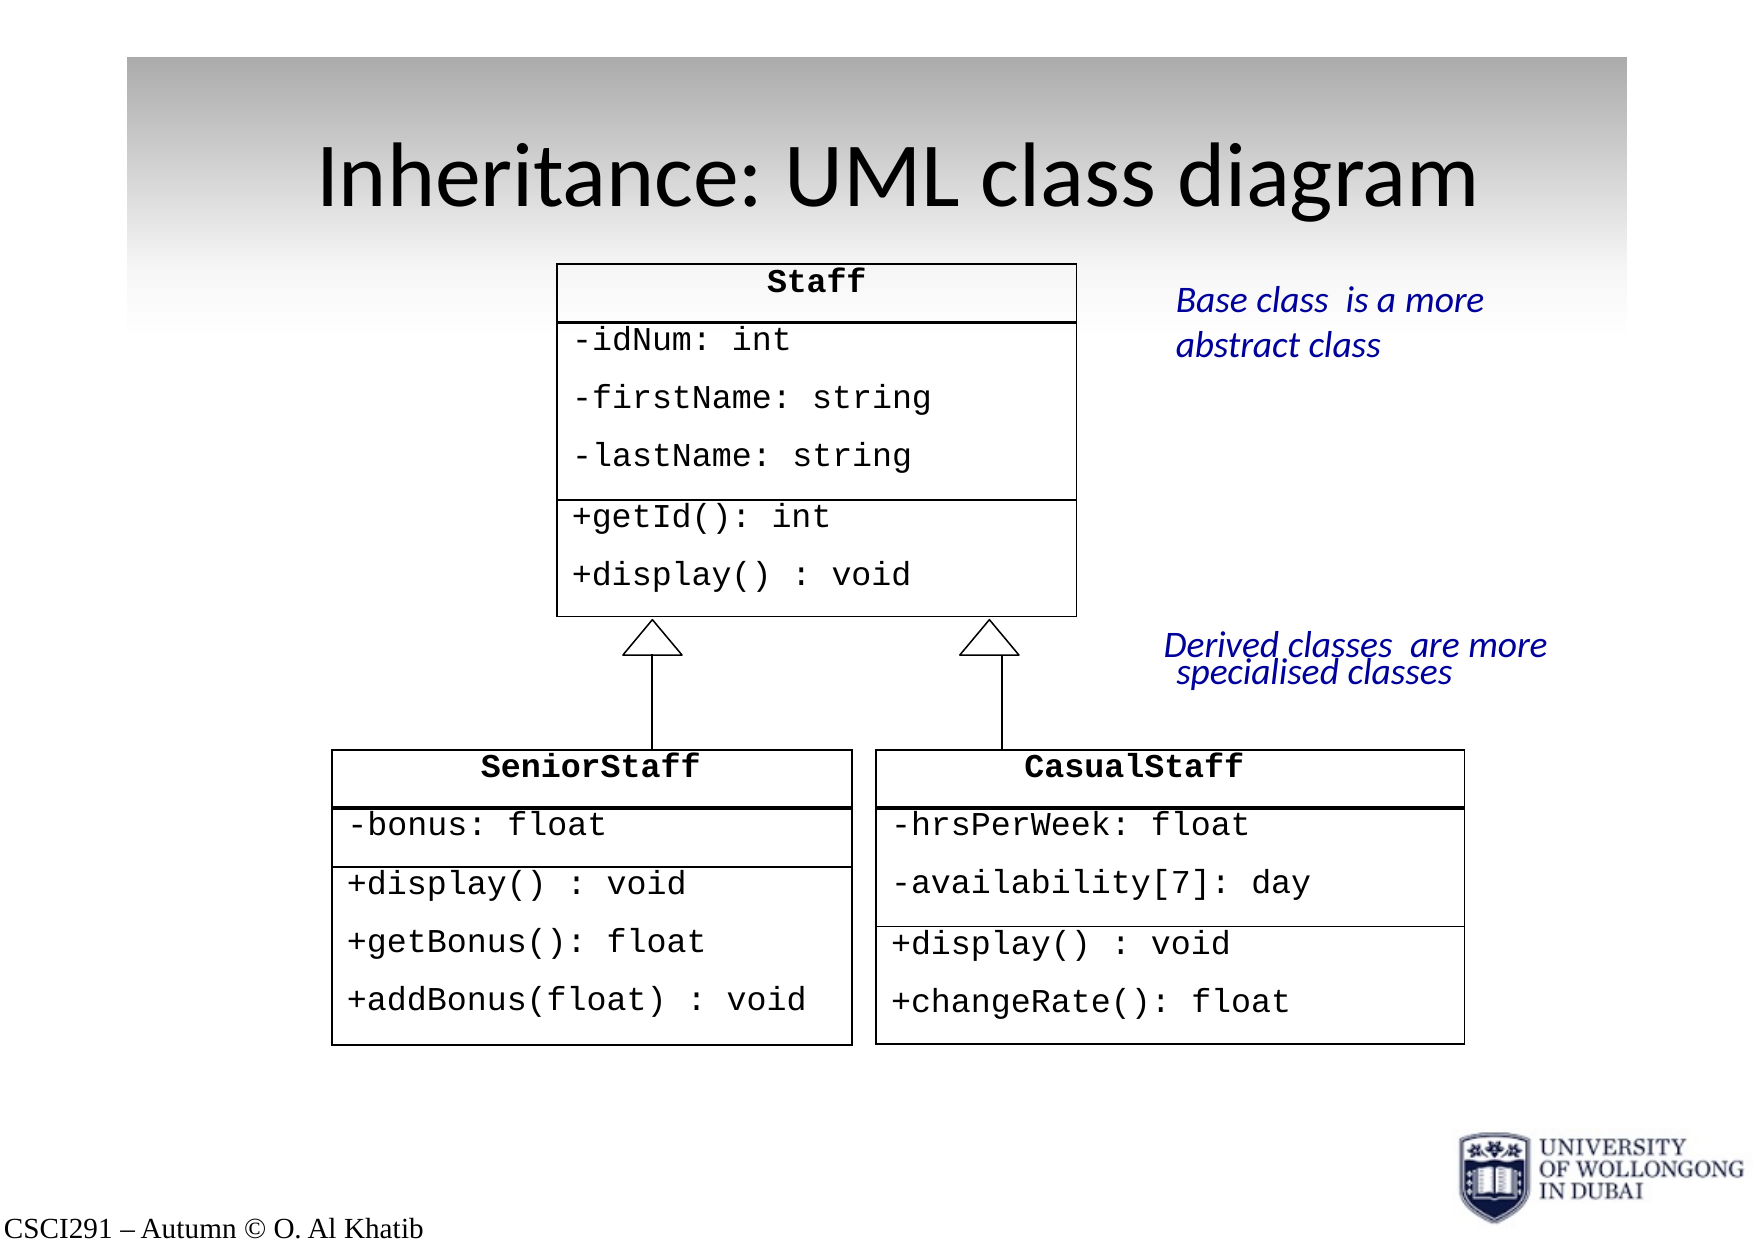

# Inheritance: UML class diagram
| Staff |
| --- |
| -idNum: int -firstName: string -lastName: string |
| +getId(): int +display() : void |
Base class  is a more abstract class

Derived classes  are more
|  |  |
| --- | --- |
| SeniorStaff |  |
| -bonus: float |  |
| +display() : void +getBonus(): float +addBonus(float) : void |  |
|  | specialised classes |
| --- | --- |
| CasualStaff |  |
| -hrsPerWeek: float -availability[7]: day |  |
| +display() : void +changeRate(): float |  |